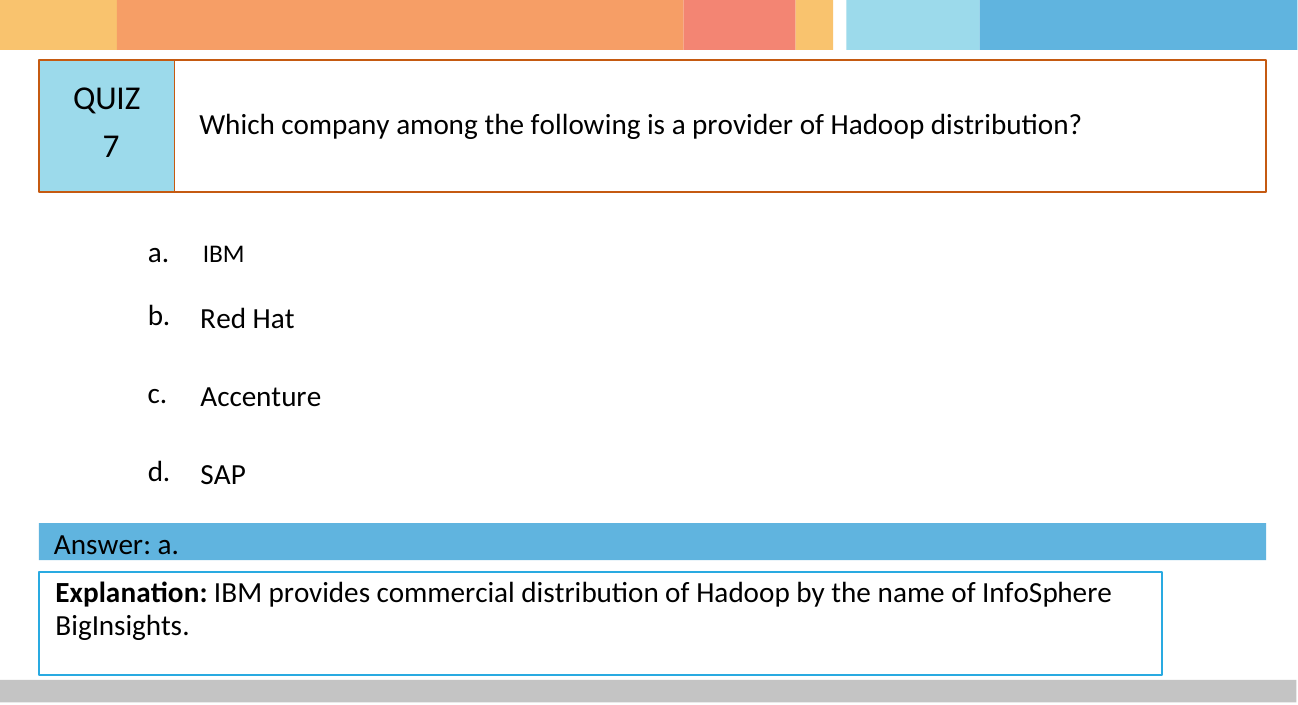

# QUIZ 7
Which company among the following is a provider of Hadoop distribution?
a.	IBM

b.
Red Hat
c.
Accenture
d.
SAP
Answer: a.

Explanation: IBM provides commercial distribution of Hadoop by the name of InfoSphere
BigInsights.